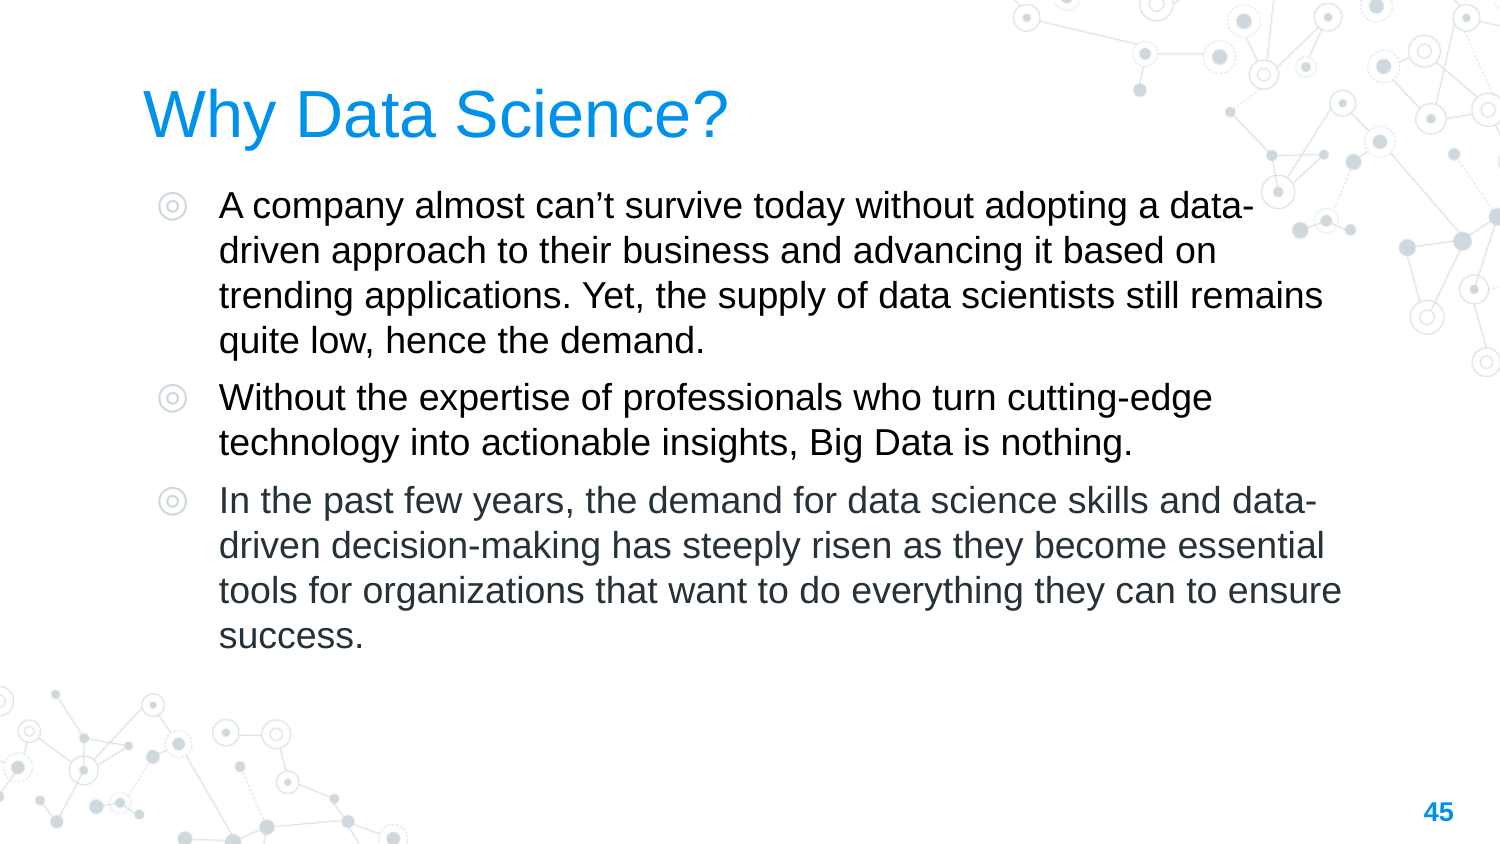

# Why Data Science?
A company almost can’t survive today without adopting a data-driven approach to their business and advancing it based on trending applications. Yet, the supply of data scientists still remains quite low, hence the demand.
Without the expertise of professionals who turn cutting-edge technology into actionable insights, Big Data is nothing.
In the past few years, the demand for data science skills and data-driven decision-making has steeply risen as they become essential tools for organizations that want to do everything they can to ensure success.

45